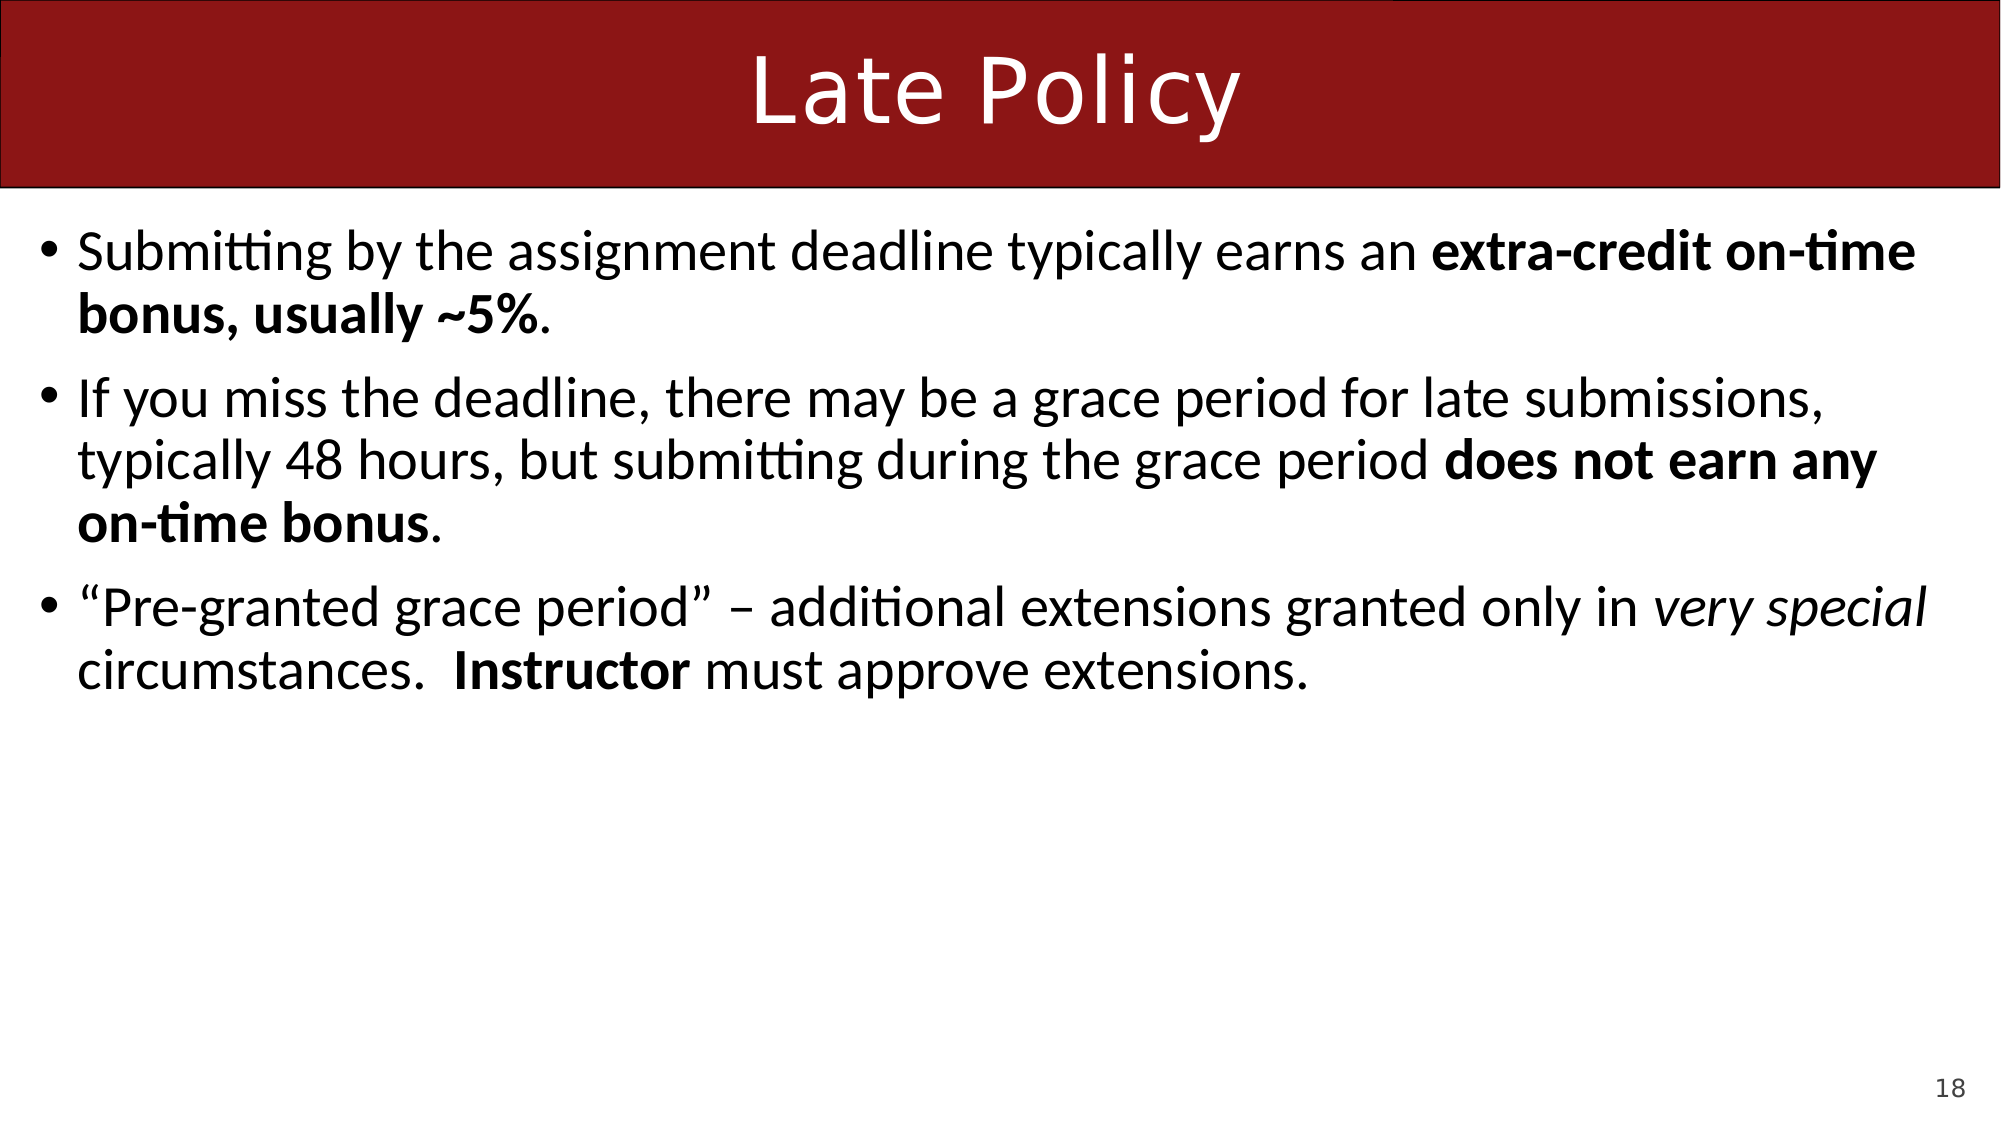

# Late Policy
Submitting by the assignment deadline typically earns an extra-credit on-time bonus, usually ~5%.
If you miss the deadline, there may be a grace period for late submissions, typically 48 hours, but submitting during the grace period does not earn any on-time bonus.
“Pre-granted grace period” – additional extensions granted only in very special circumstances.  Instructor must approve extensions.